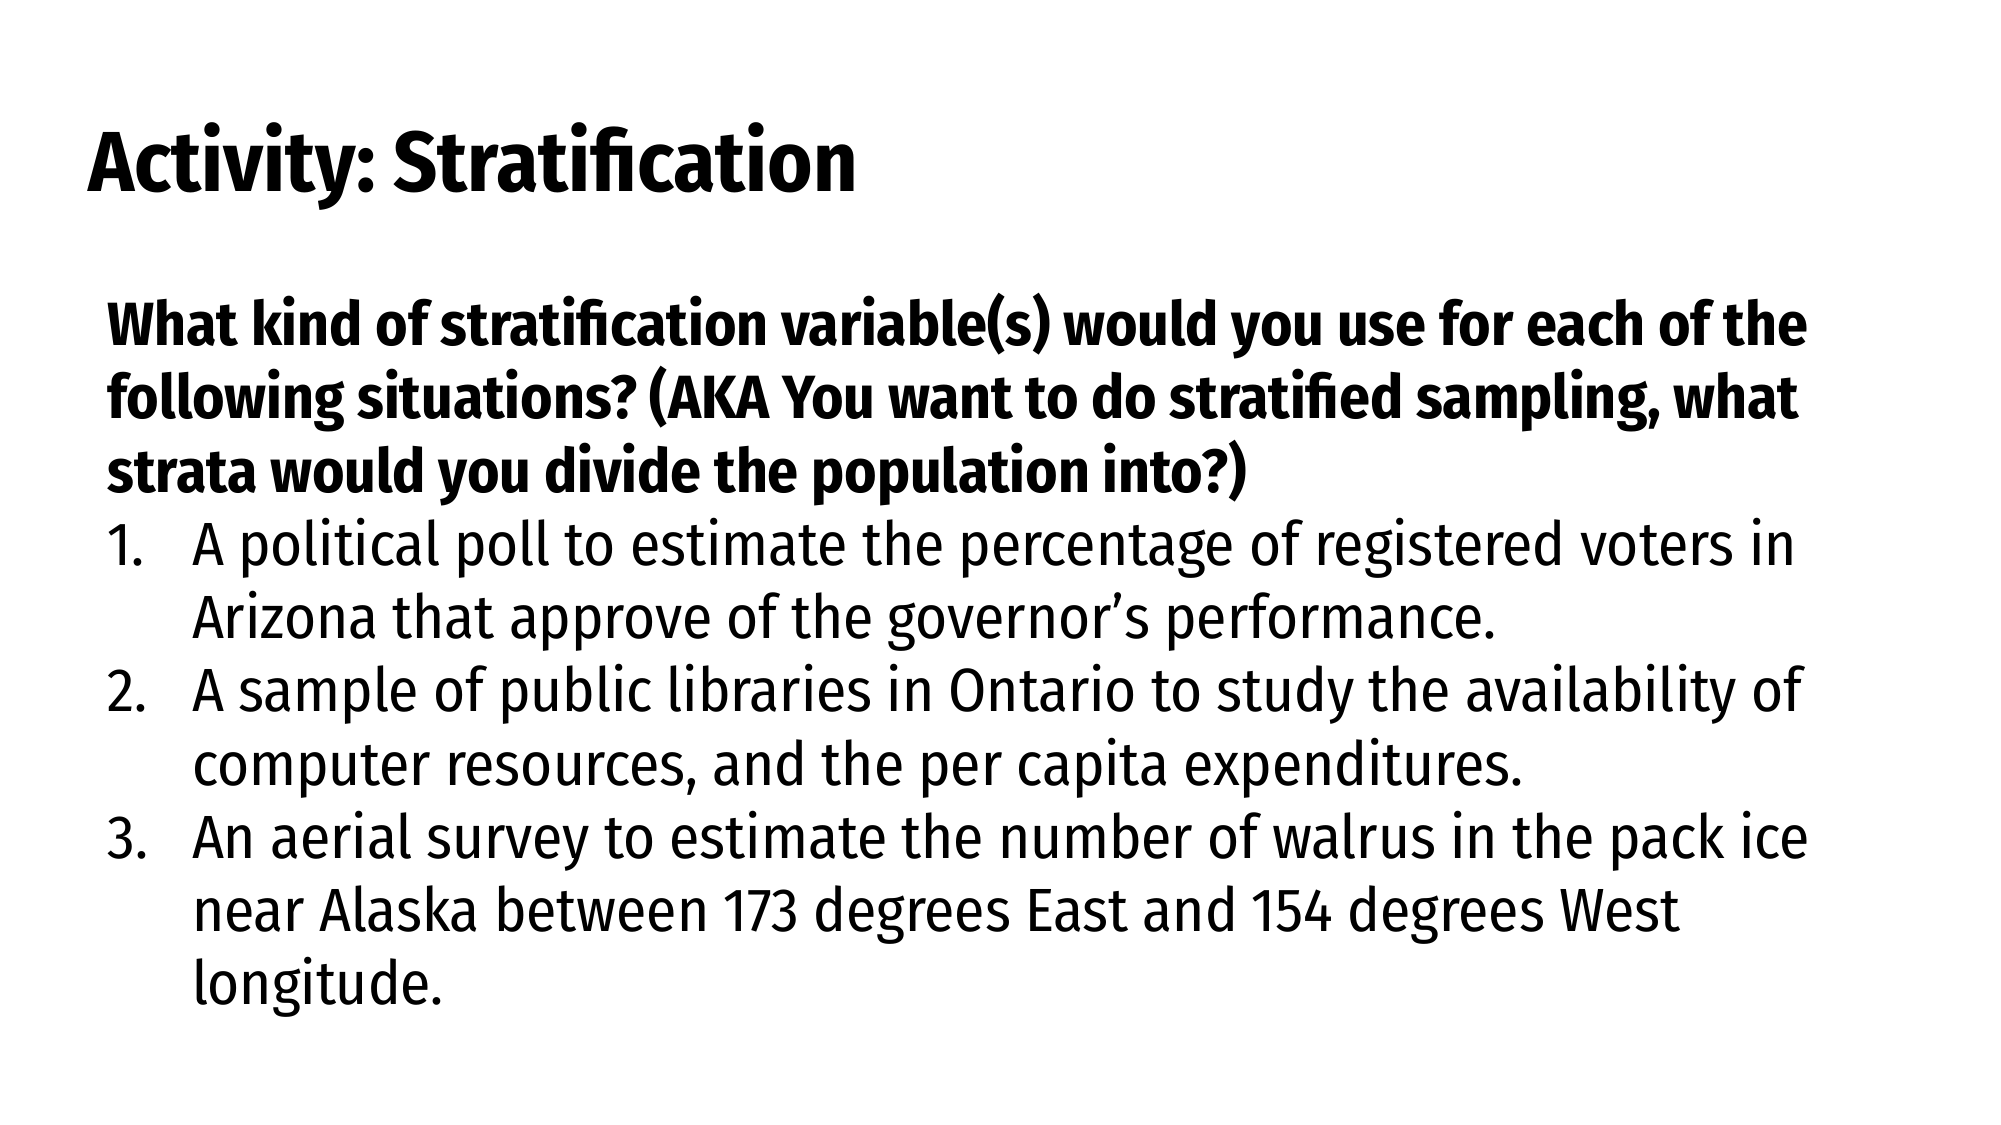

# Activity: Stratification
What kind of stratification variable(s) would you use for each of the following situations? (AKA You want to do stratified sampling, what strata would you divide the population into?)
A political poll to estimate the percentage of registered voters in Arizona that approve of the governor’s performance.
A sample of public libraries in Ontario to study the availability of computer resources, and the per capita expenditures.
An aerial survey to estimate the number of walrus in the pack ice near Alaska between 173 degrees East and 154 degrees West longitude.